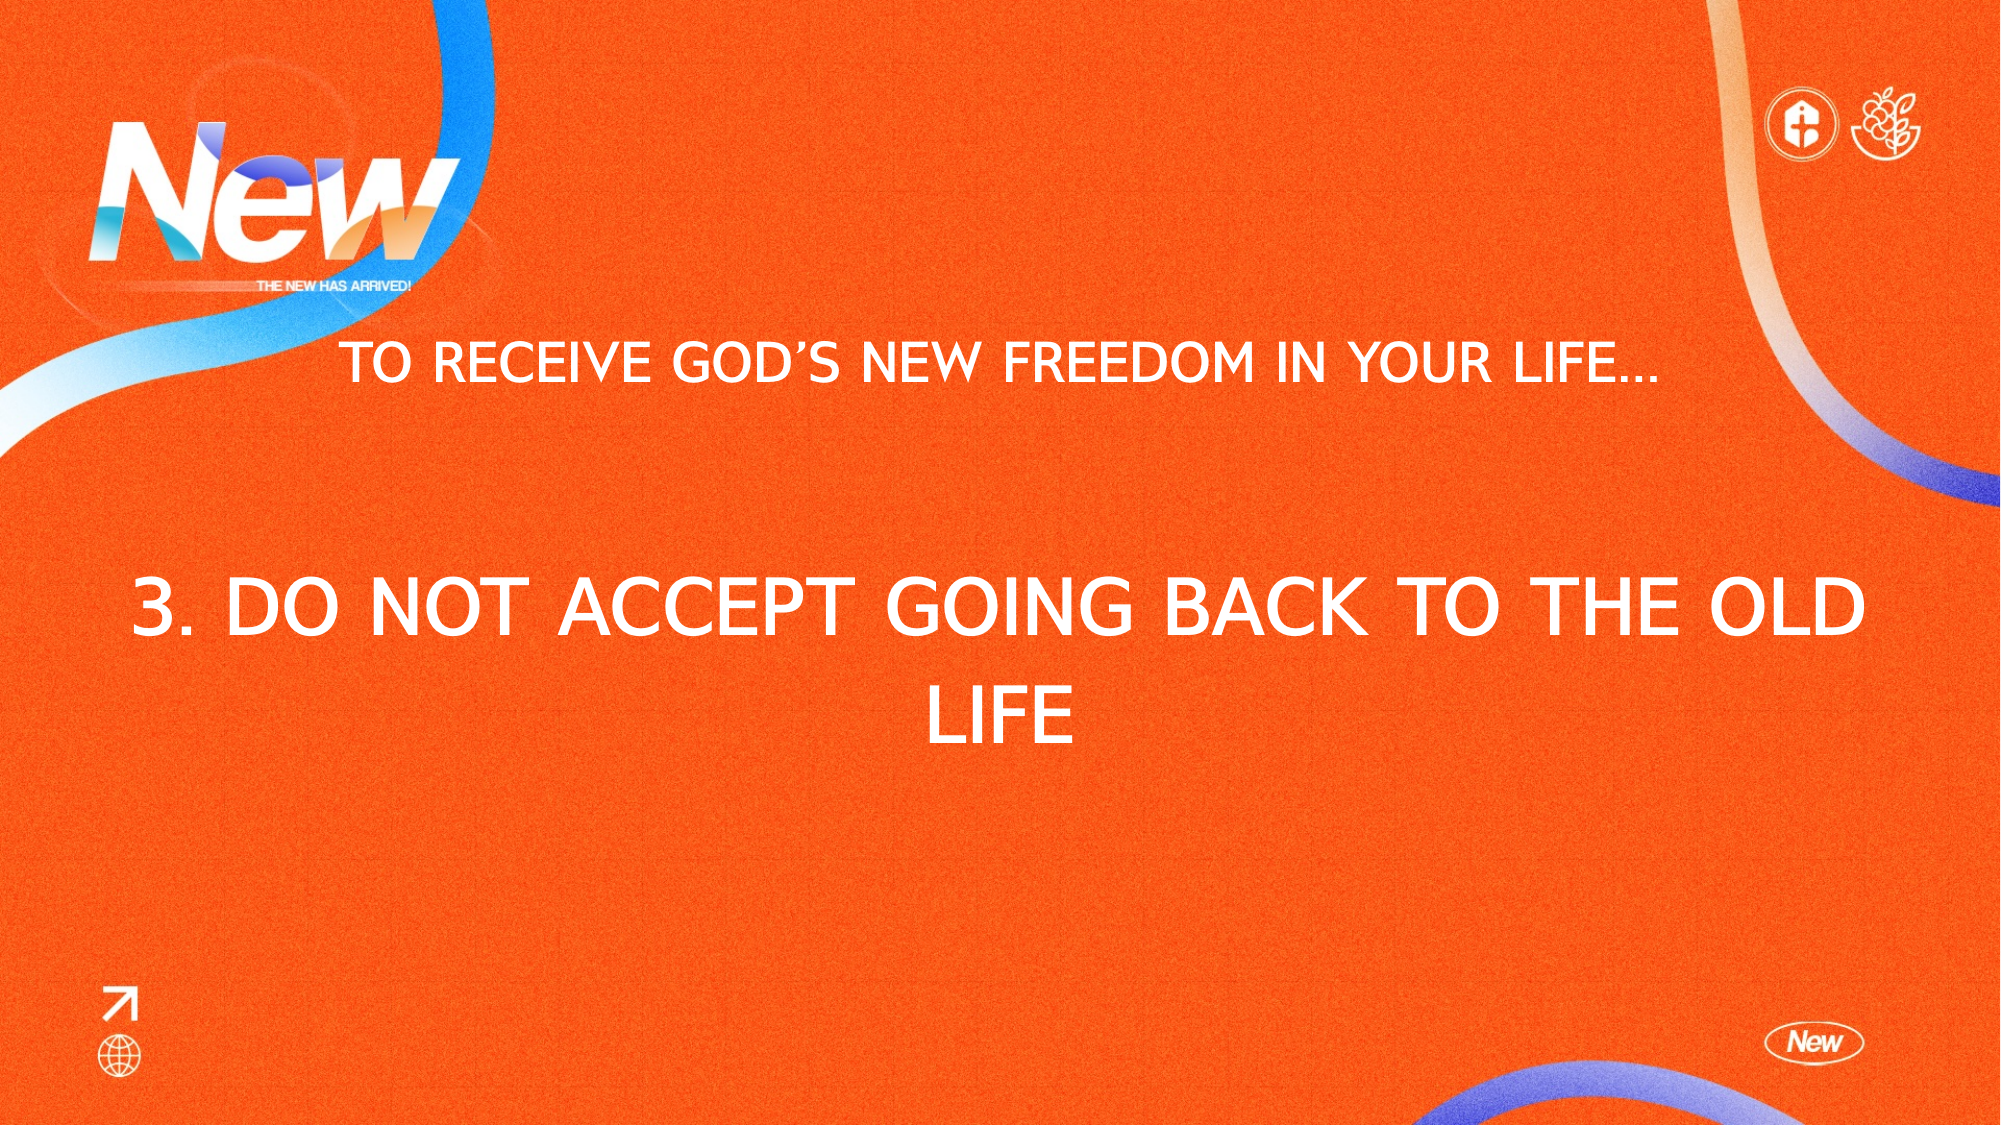

TO RECEIVE GOD’S NEW FREEDOM IN YOUR LIFE…

3. DO NOT ACCEPT GOING BACK TO THE OLD LIFE